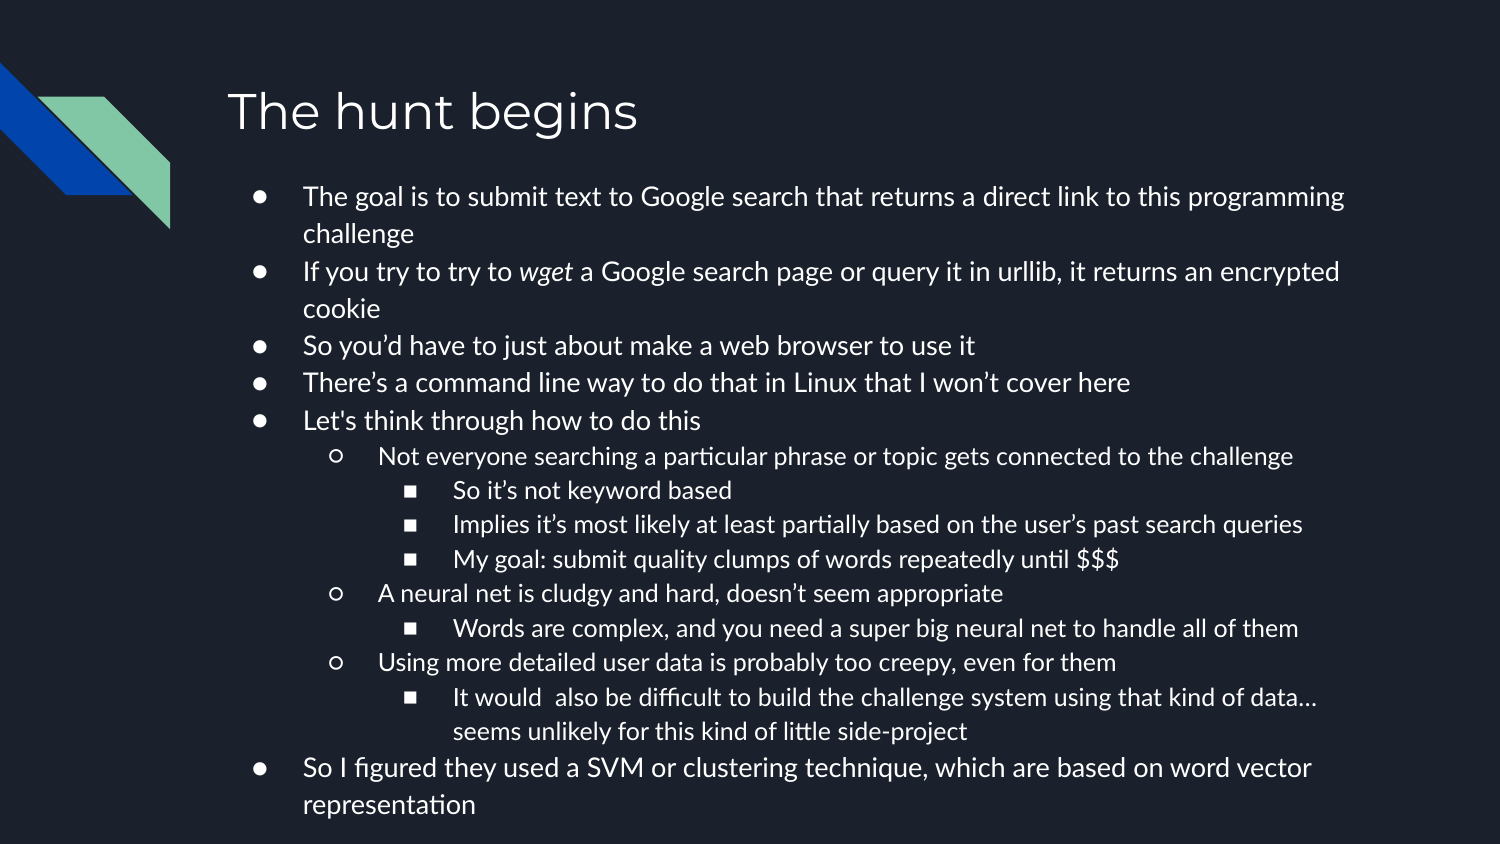

# The hunt begins
The goal is to submit text to Google search that returns a direct link to this programming challenge
If you try to try to wget a Google search page or query it in urllib, it returns an encrypted cookie
So you’d have to just about make a web browser to use it
There’s a command line way to do that in Linux that I won’t cover here
Let's think through how to do this
Not everyone searching a particular phrase or topic gets connected to the challenge
So it’s not keyword based
Implies it’s most likely at least partially based on the user’s past search queries
My goal: submit quality clumps of words repeatedly until $$$
A neural net is cludgy and hard, doesn’t seem appropriate
Words are complex, and you need a super big neural net to handle all of them
Using more detailed user data is probably too creepy, even for them
It would  also be difficult to build the challenge system using that kind of data… seems unlikely for this kind of little side-project
So I figured they used a SVM or clustering technique, which are based on word vector representation